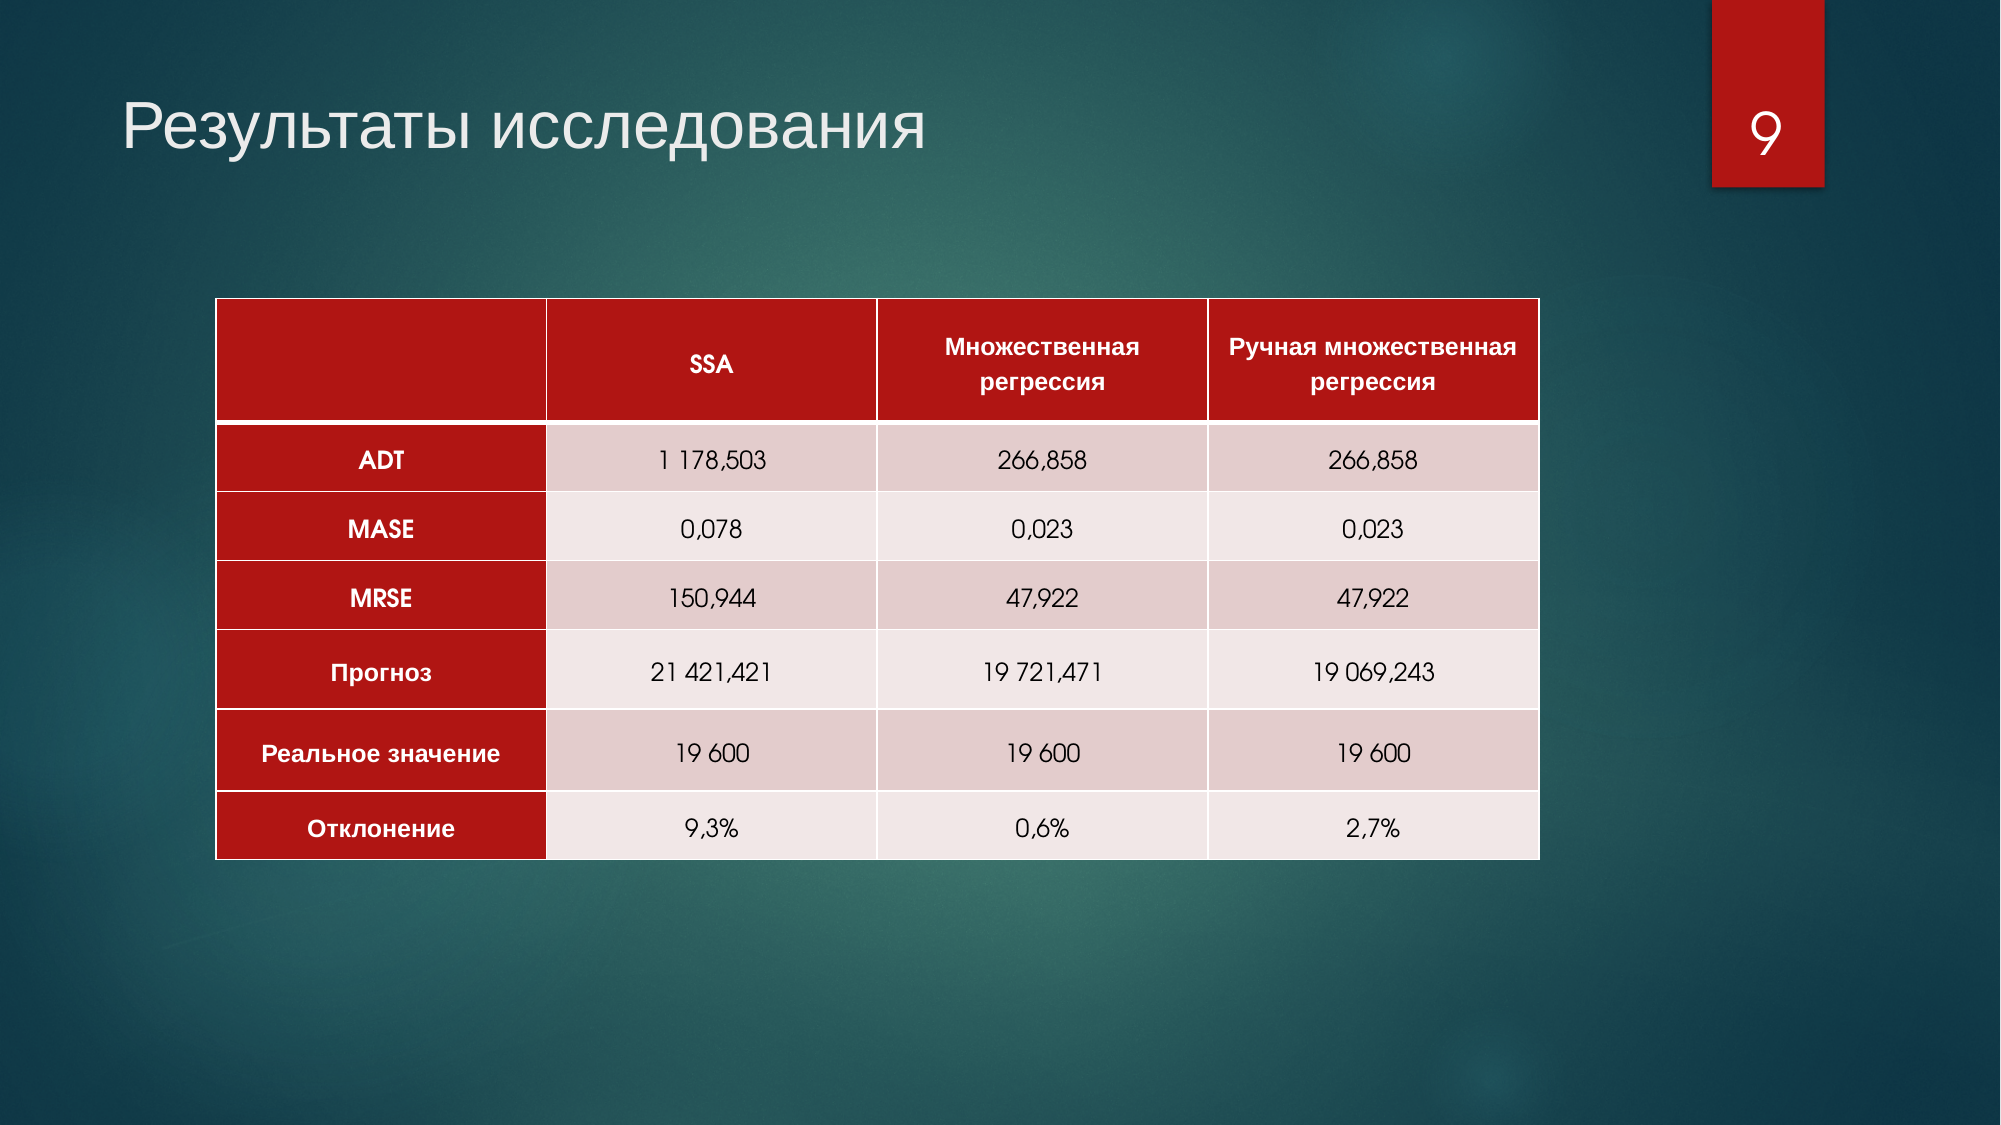

9
# Результаты исследования
|  | SSA | Множественная регрессия | Ручная множественная регрессия |
| --- | --- | --- | --- |
| ADT | 1 178,503 | 266,858 | 266,858 |
| MASE | 0,078 | 0,023 | 0,023 |
| MRSE | 150,944 | 47,922 | 47,922 |
| Прогноз | 21 421,421 | 19 721,471 | 19 069,243 |
| Реальное значение | 19 600 | 19 600 | 19 600 |
| Отклонение | 9,3% | 0,6% | 2,7% |